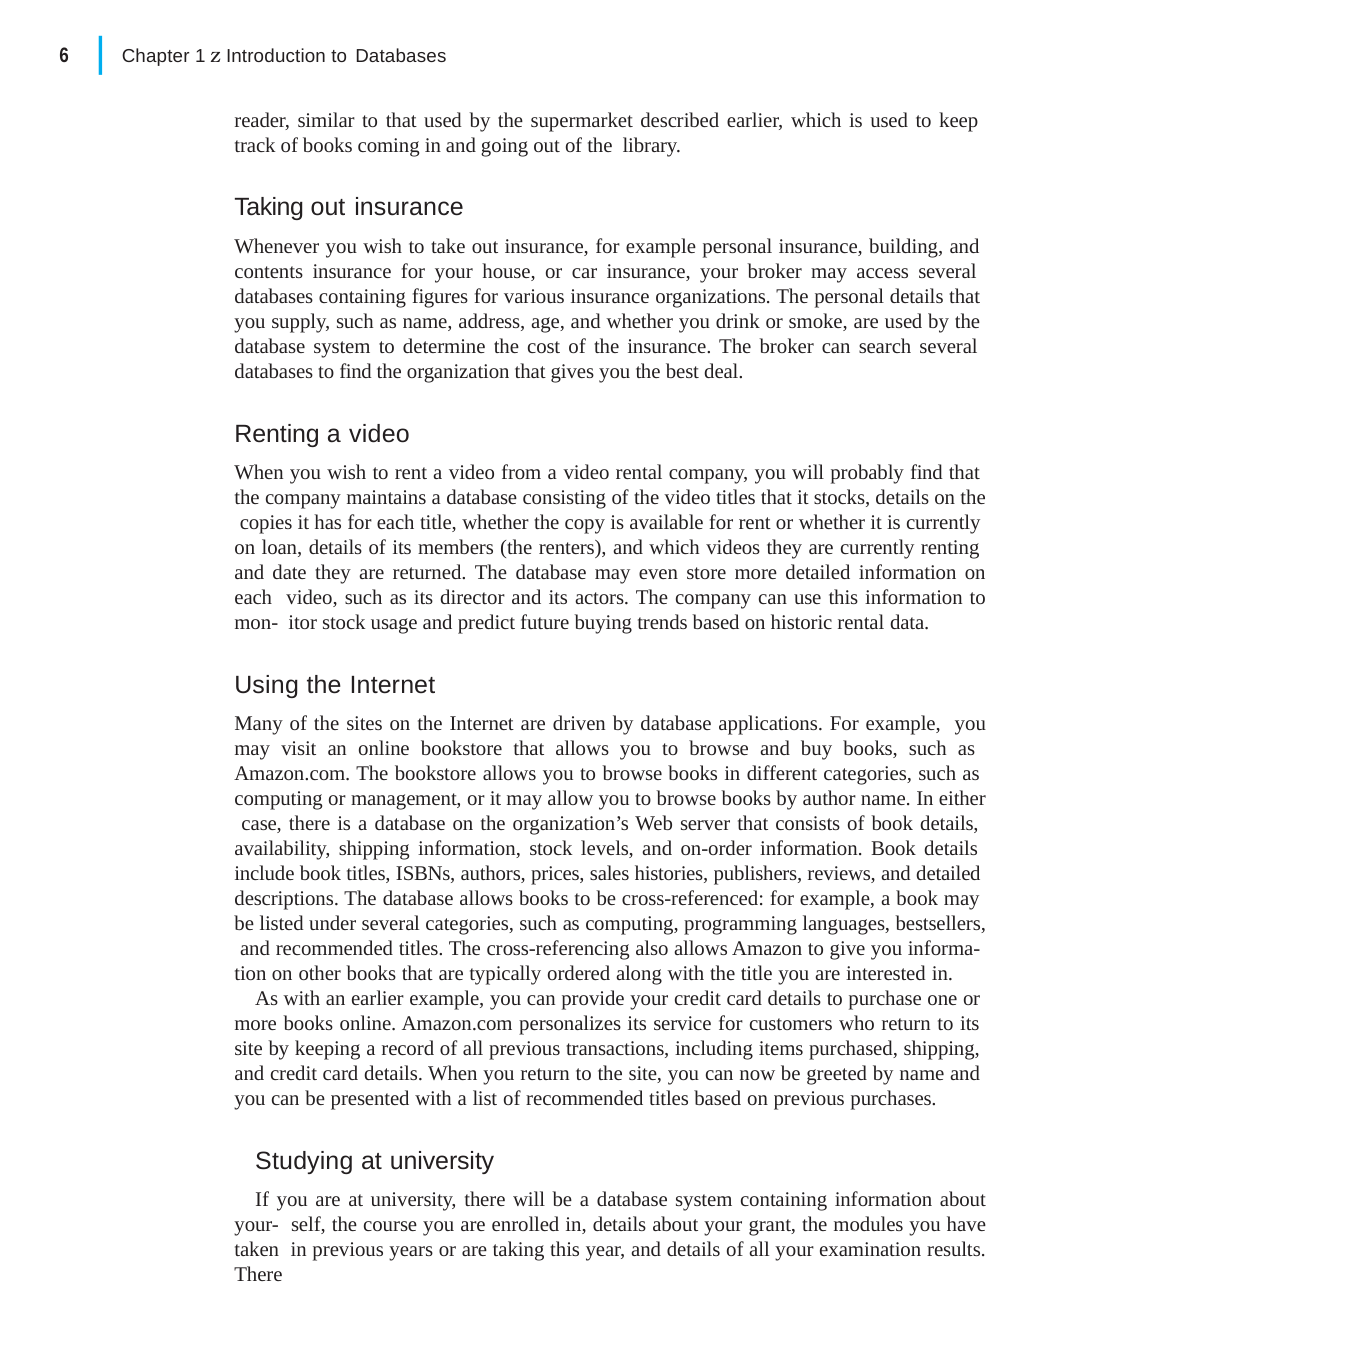

|
6
Chapter 1 z Introduction to Databases
reader, similar to that used by the supermarket described earlier, which is used to keep  track of books coming in and going out of the library.

Taking out insurance
Whenever you wish to take out insurance, for example personal insurance, building, and  contents insurance for your house, or car insurance, your broker may access several  databases containing figures for various insurance organizations. The personal details that  you supply, such as name, address, age, and whether you drink or smoke, are used by the  database system to determine the cost of the insurance. The broker can search several  databases to find the organization that gives you the best deal.

Renting a video
When you wish to rent a video from a video rental company, you will probably find that  the company maintains a database consisting of the video titles that it stocks, details on the  copies it has for each title, whether the copy is available for rent or whether it is currently  on loan, details of its members (the renters), and which videos they are currently renting  and date they are returned. The database may even store more detailed information on each  video, such as its director and its actors. The company can use this information to mon-  itor stock usage and predict future buying trends based on historic rental data.

Using the Internet
Many of the sites on the Internet are driven by database applications. For example,  you may visit an online bookstore that allows you to browse and buy books, such as  Amazon.com. The bookstore allows you to browse books in different categories, such as  computing or management, or it may allow you to browse books by author name. In either  case, there is a database on the organization’s Web server that consists of book details,  availability, shipping information, stock levels, and on-order information. Book details  include book titles, ISBNs, authors, prices, sales histories, publishers, reviews, and detailed  descriptions. The database allows books to be cross-referenced: for example, a book may  be listed under several categories, such as computing, programming languages, bestsellers,  and recommended titles. The cross-referencing also allows Amazon to give you informa-  tion on other books that are typically ordered along with the title you are interested in.
As with an earlier example, you can provide your credit card details to purchase one or  more books online. Amazon.com personalizes its service for customers who return to its  site by keeping a record of all previous transactions, including items purchased, shipping,  and credit card details. When you return to the site, you can now be greeted by name and  you can be presented with a list of recommended titles based on previous purchases.

Studying at university
If you are at university, there will be a database system containing information about your-  self, the course you are enrolled in, details about your grant, the modules you have taken  in previous years or are taking this year, and details of all your examination results. There